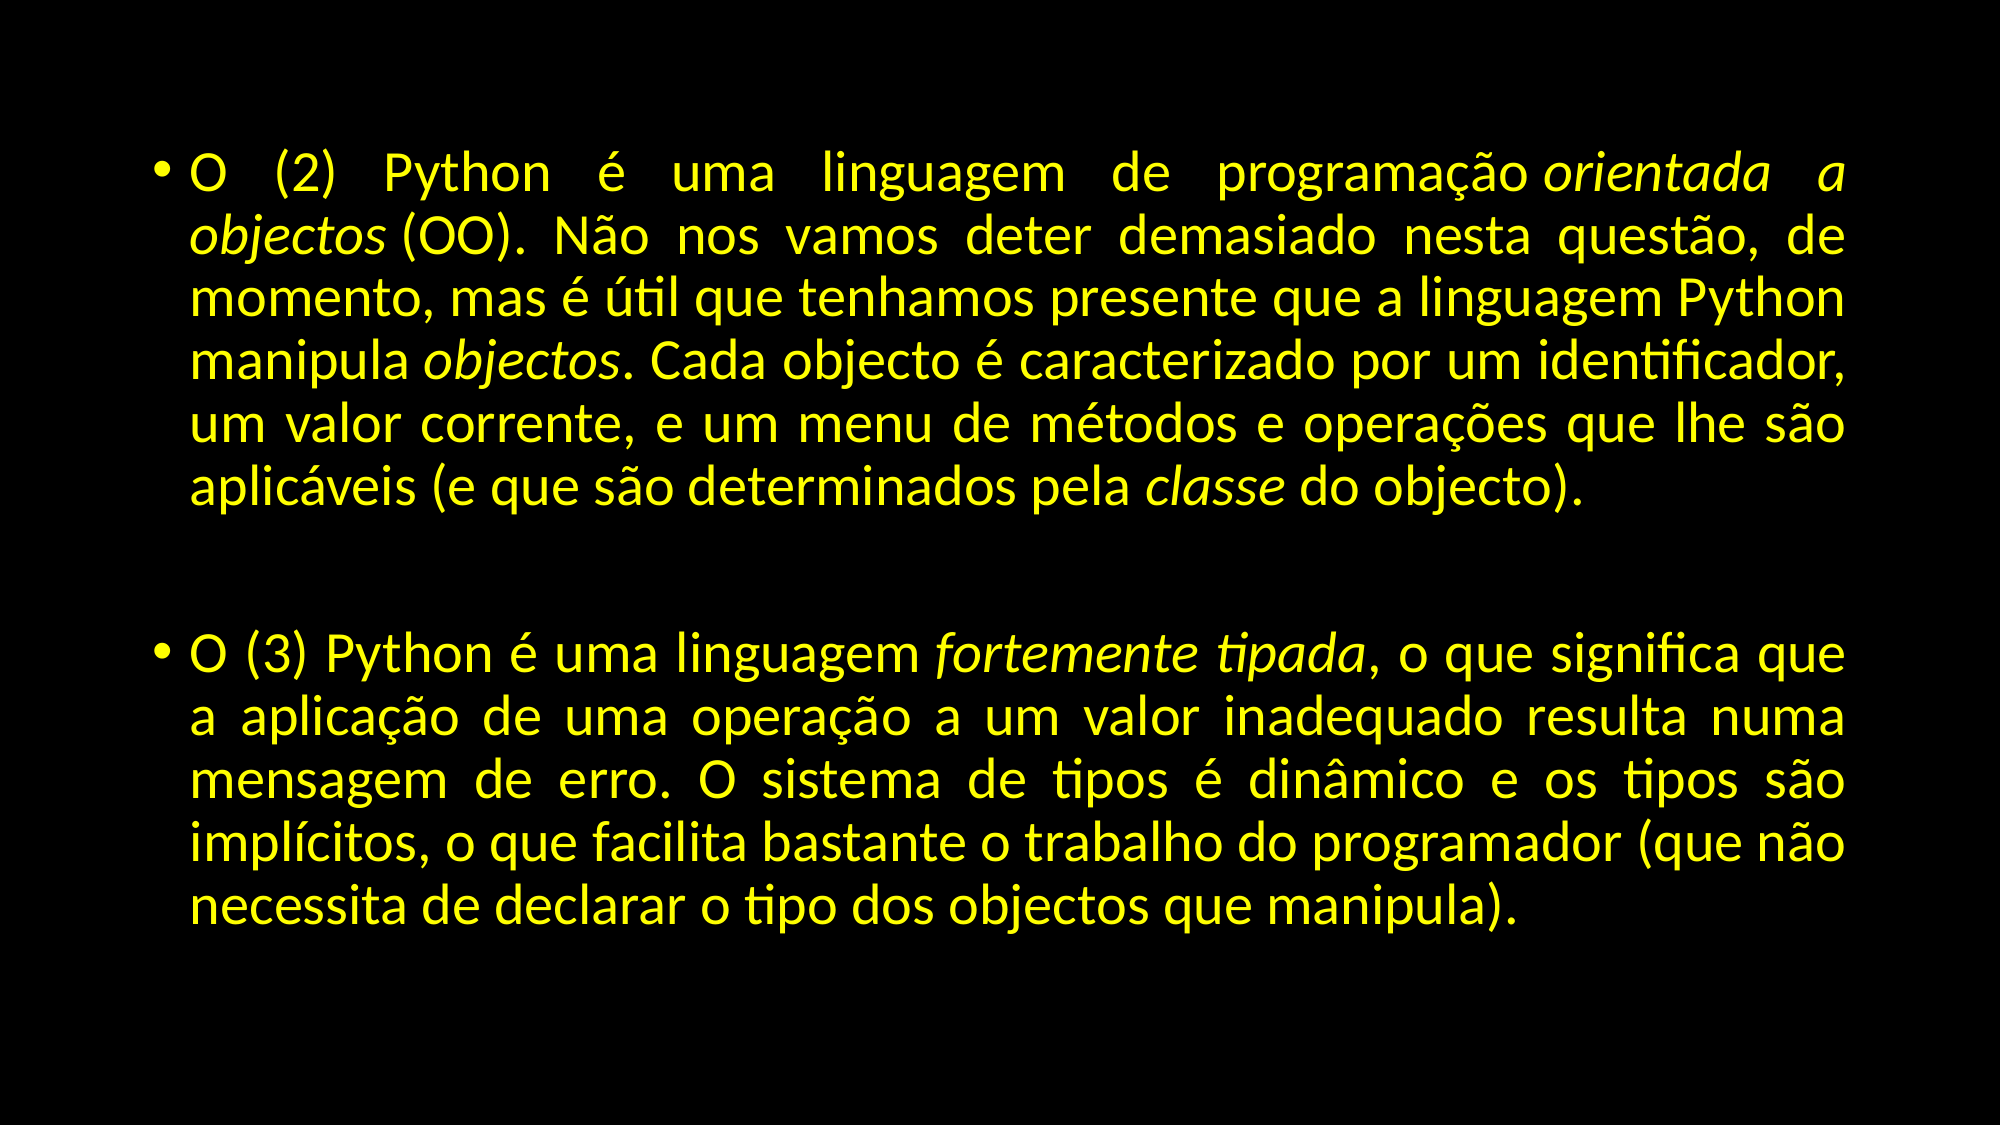

O (2) Python é uma linguagem de programação orientada a objectos (OO). Não nos vamos deter demasiado nesta questão, de momento, mas é útil que tenhamos presente que a linguagem Python manipula objectos. Cada objecto é caracterizado por um identificador, um valor corrente, e um menu de métodos e operações que lhe são aplicáveis (e que são determinados pela classe do objecto).

O (3) Python é uma linguagem fortemente tipada, o que significa que a aplicação de uma operação a um valor inadequado resulta numa mensagem de erro. O sistema de tipos é dinâmico e os tipos são implícitos, o que facilita bastante o trabalho do programador (que não necessita de declarar o tipo dos objectos que manipula).